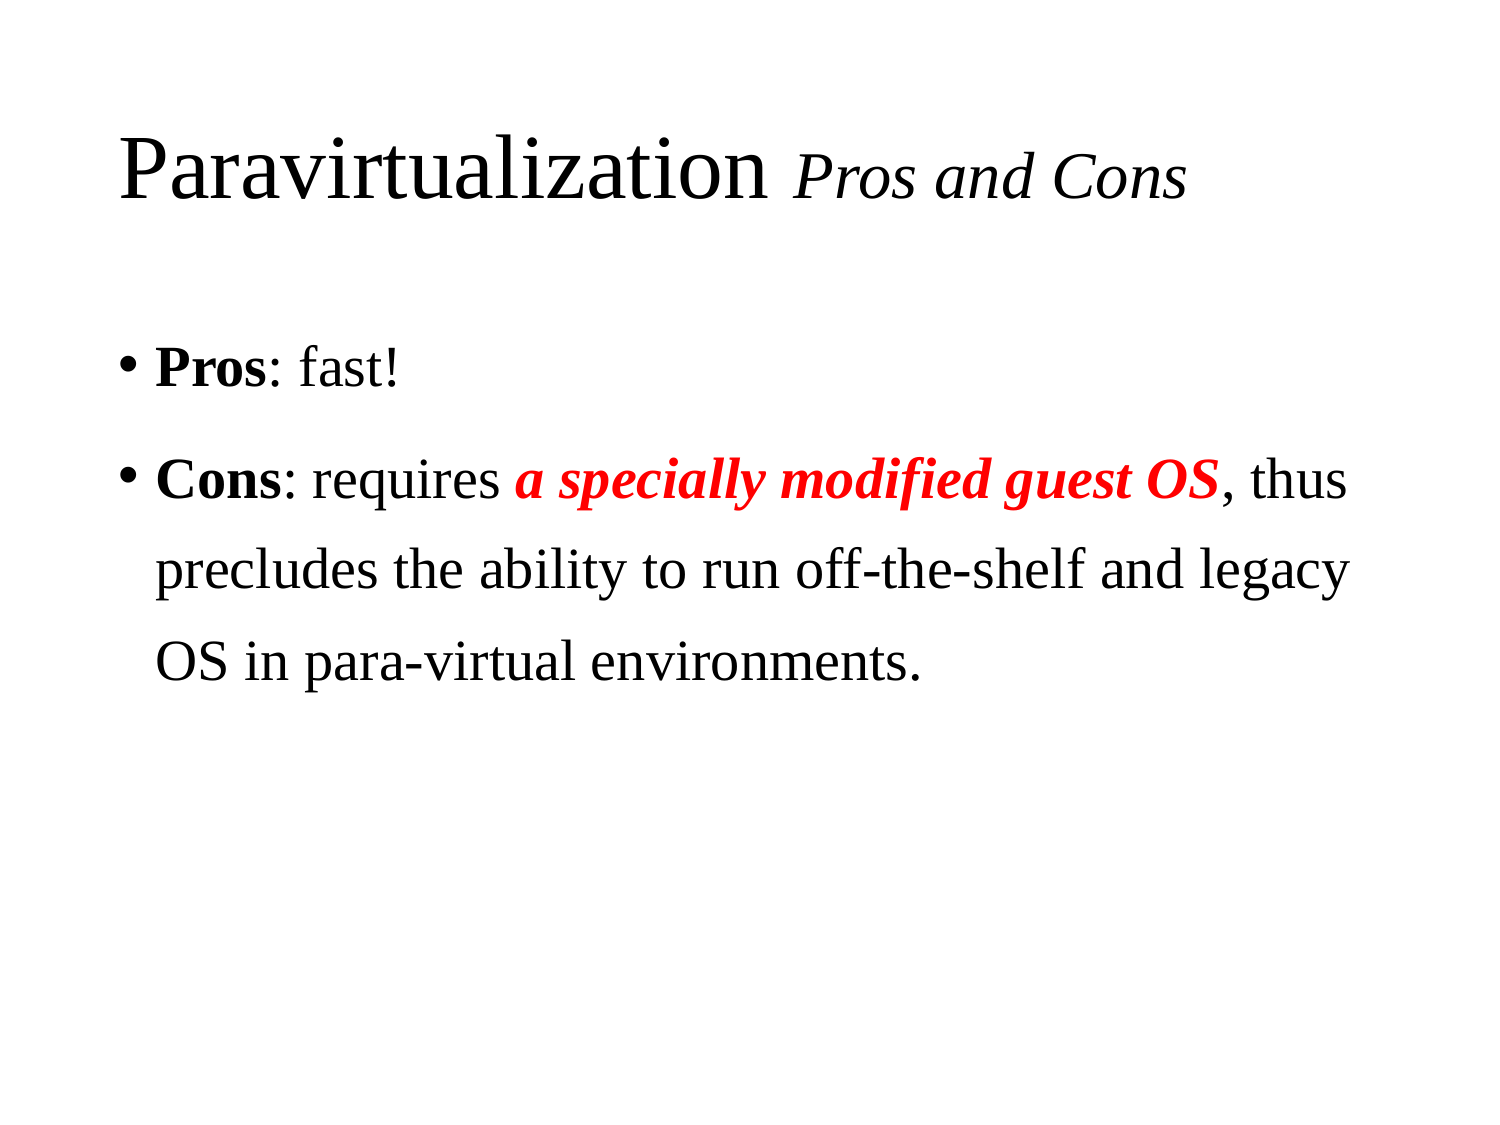

# Paravirtualization Pros and Cons
Pros: fast!
Cons: requires a specially modified guest OS, thus precludes the ability to run off-the-shelf and legacy OS in para-virtual environments.